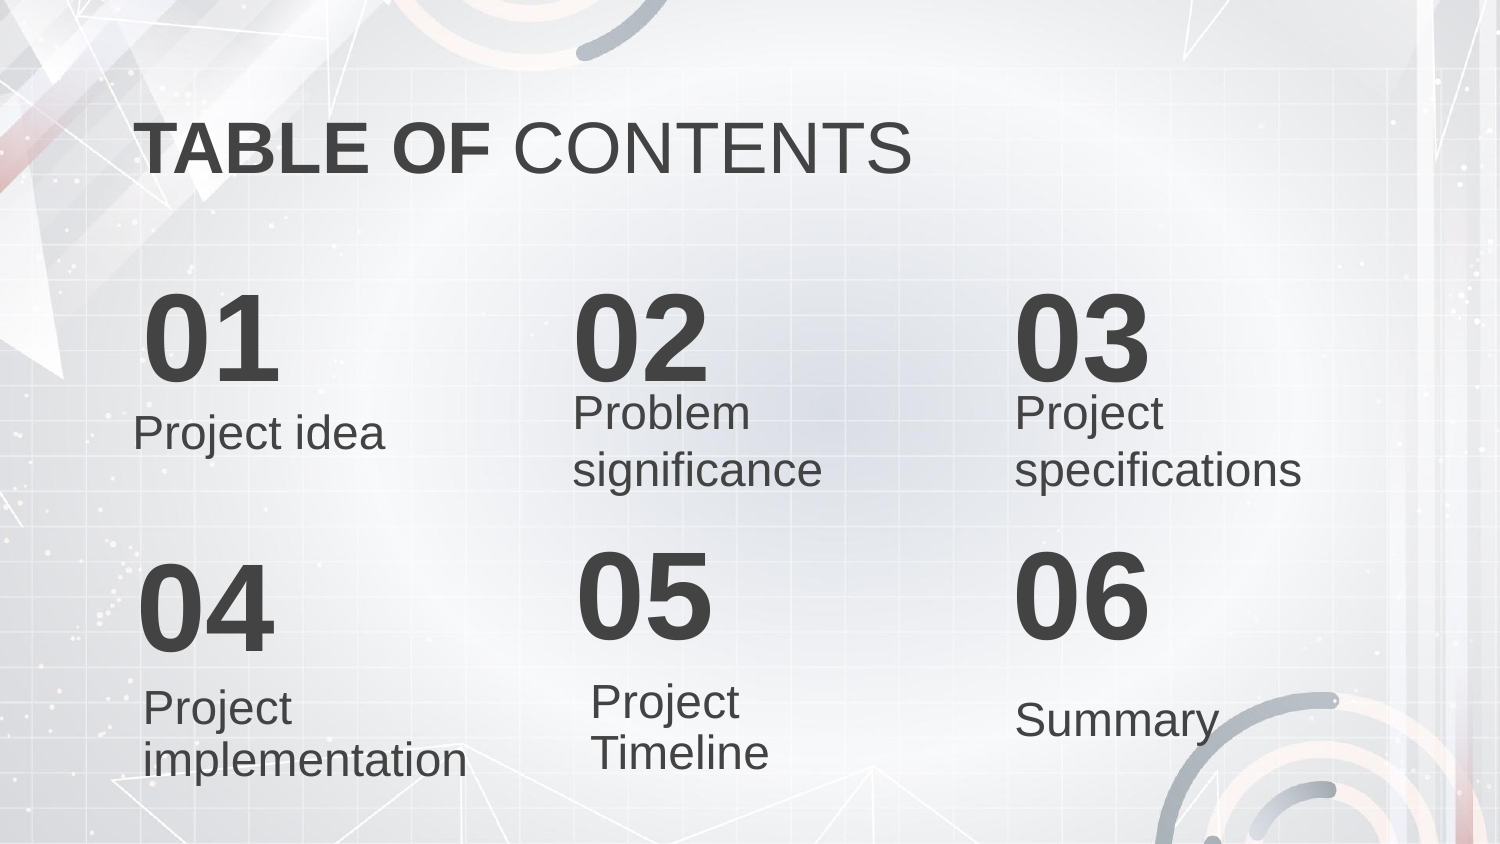

TABLE OF CONTENTS
# 01
03
02
Project idea
Problem significance
Project specifications
06
05
04
Project implementation
Summary
Project Timeline